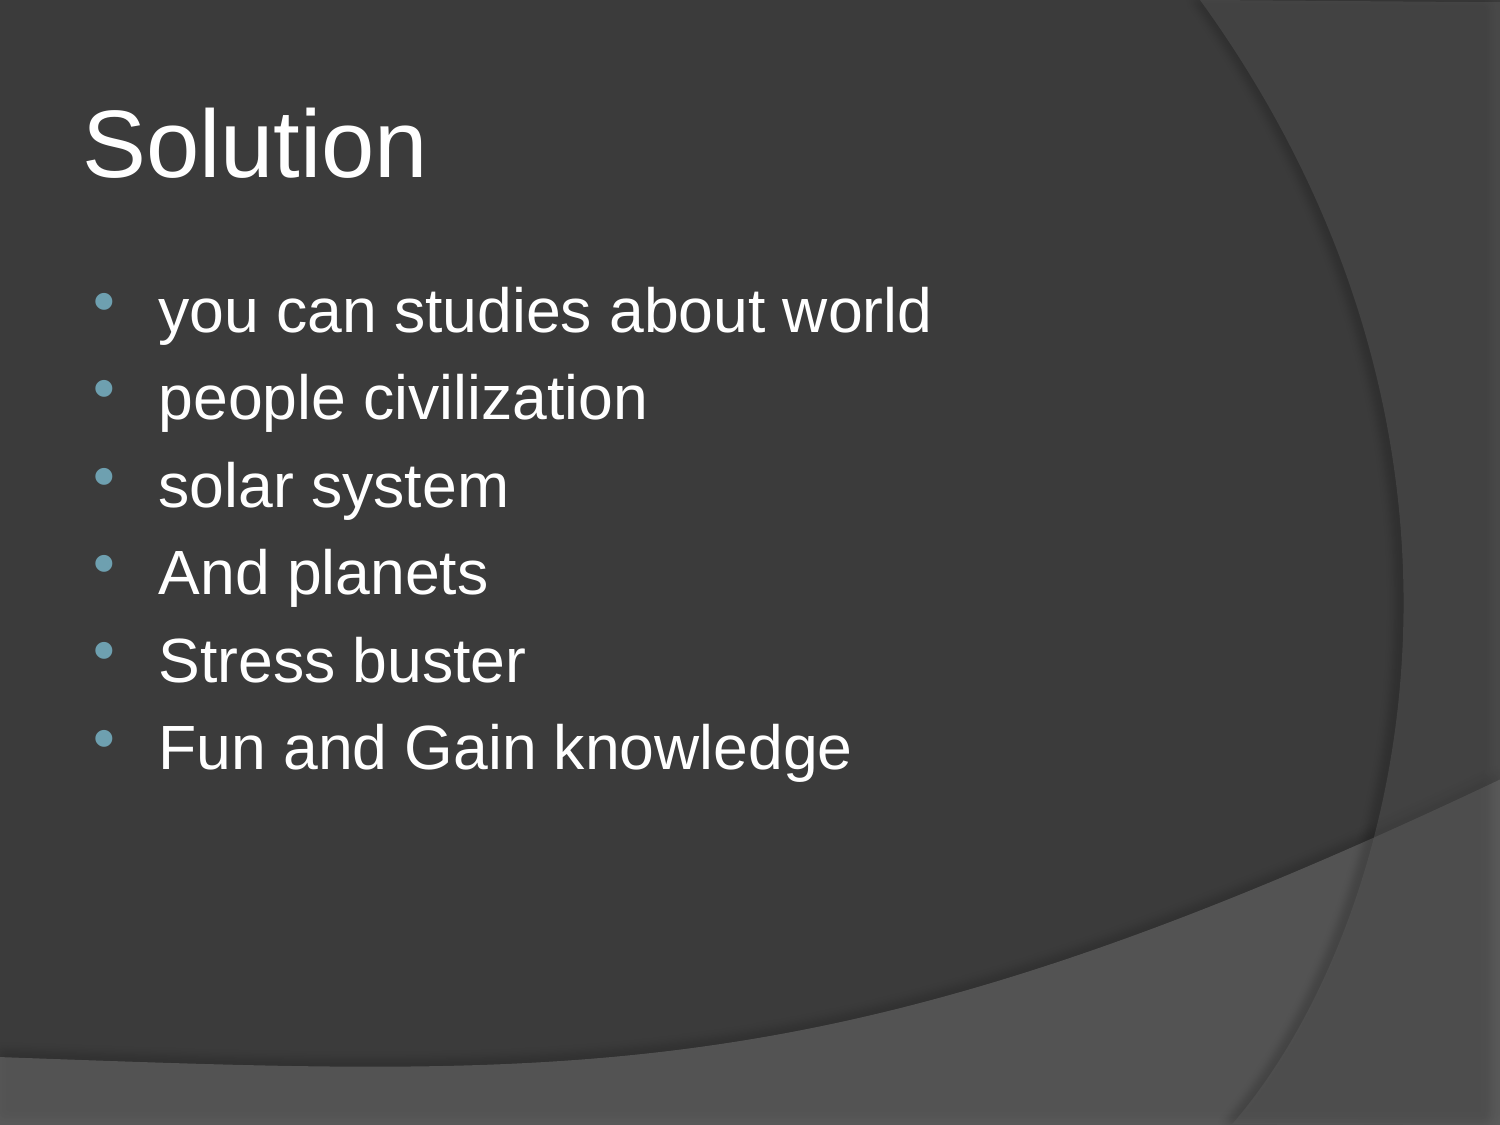

# Solution
you can studies about world
people civilization
solar system
And planets
Stress buster
Fun and Gain knowledge